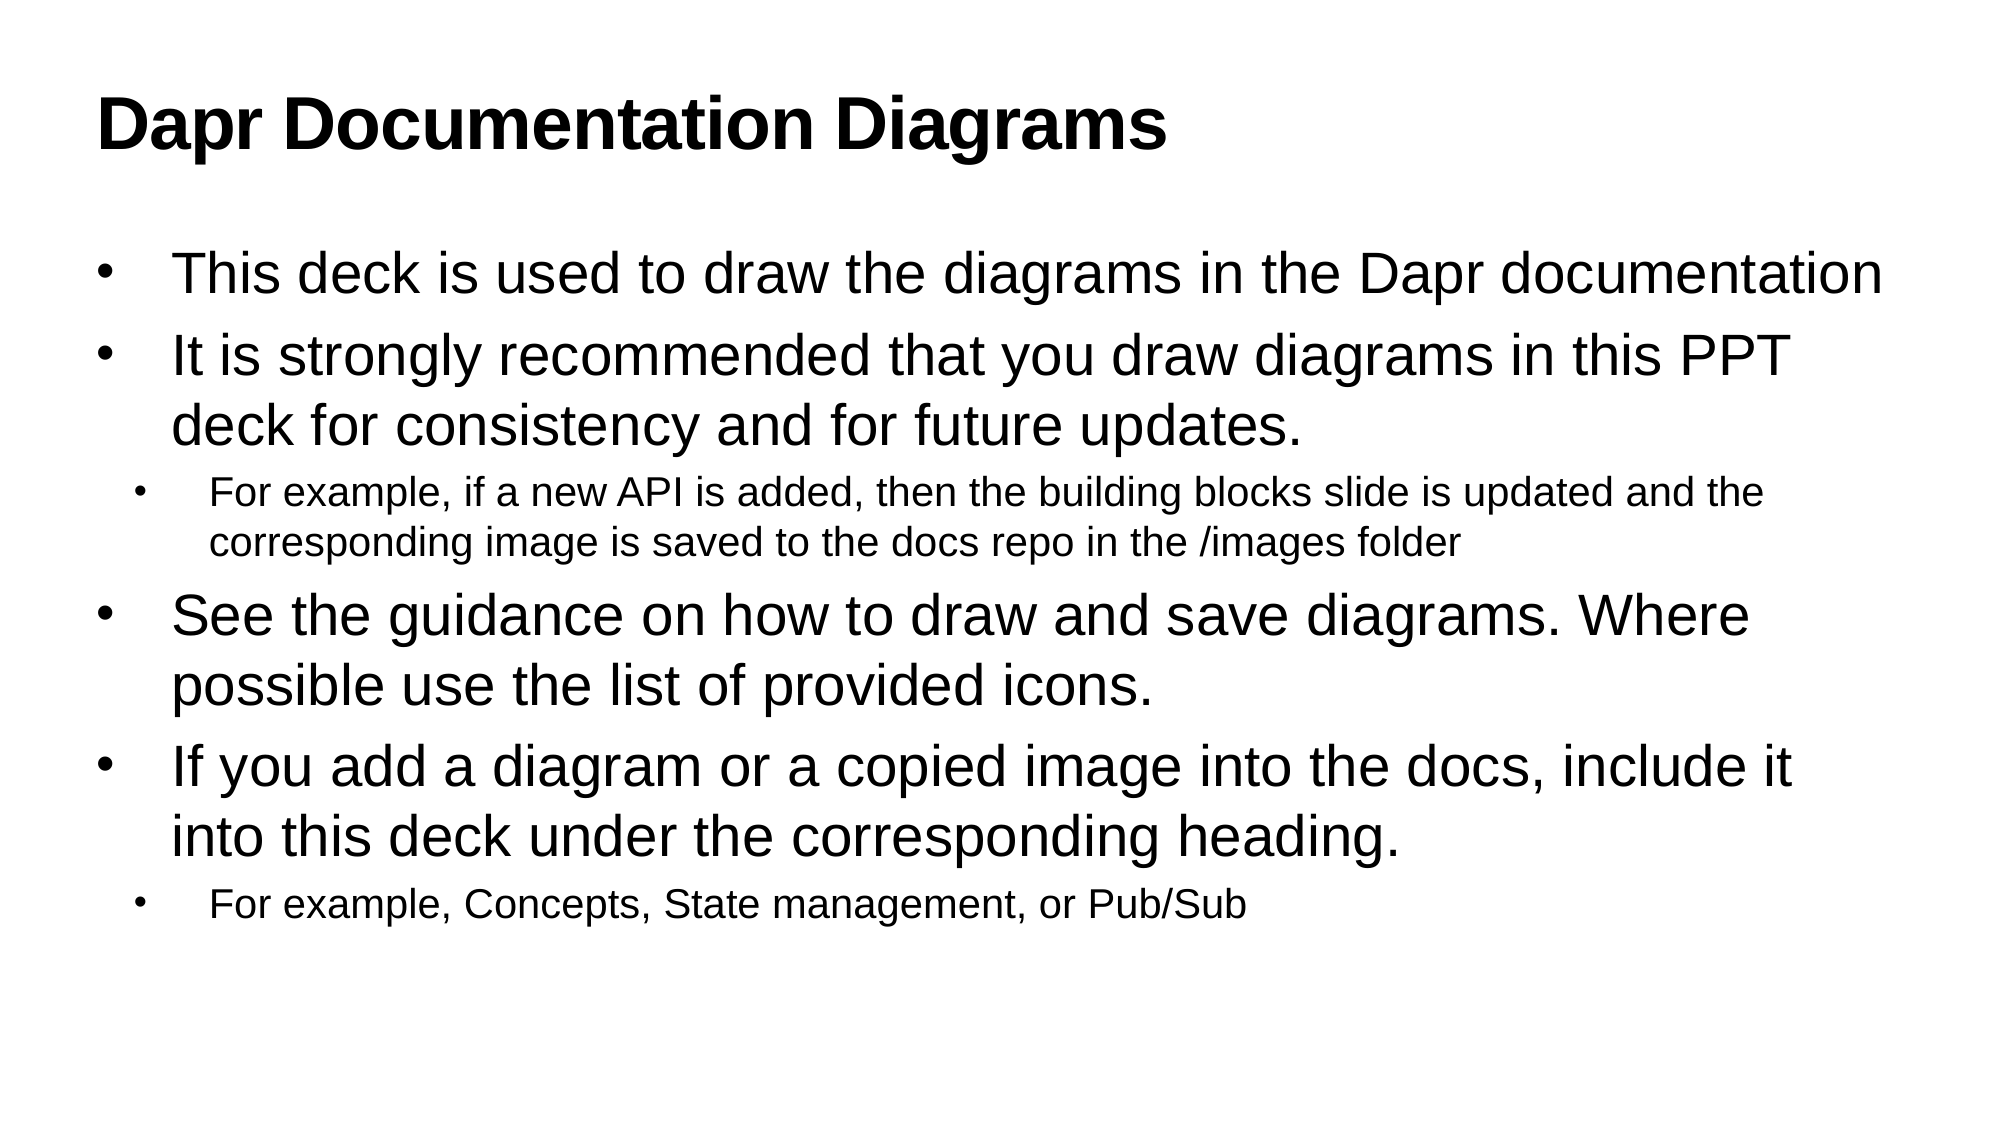

# Dapr Documentation Diagrams
This deck is used to draw the diagrams in the Dapr documentation
It is strongly recommended that you draw diagrams in this PPT deck for consistency and for future updates.
For example, if a new API is added, then the building blocks slide is updated and the corresponding image is saved to the docs repo in the /images folder
See the guidance on how to draw and save diagrams. Where possible use the list of provided icons.
If you add a diagram or a copied image into the docs, include it into this deck under the corresponding heading.
For example, Concepts, State management, or Pub/Sub